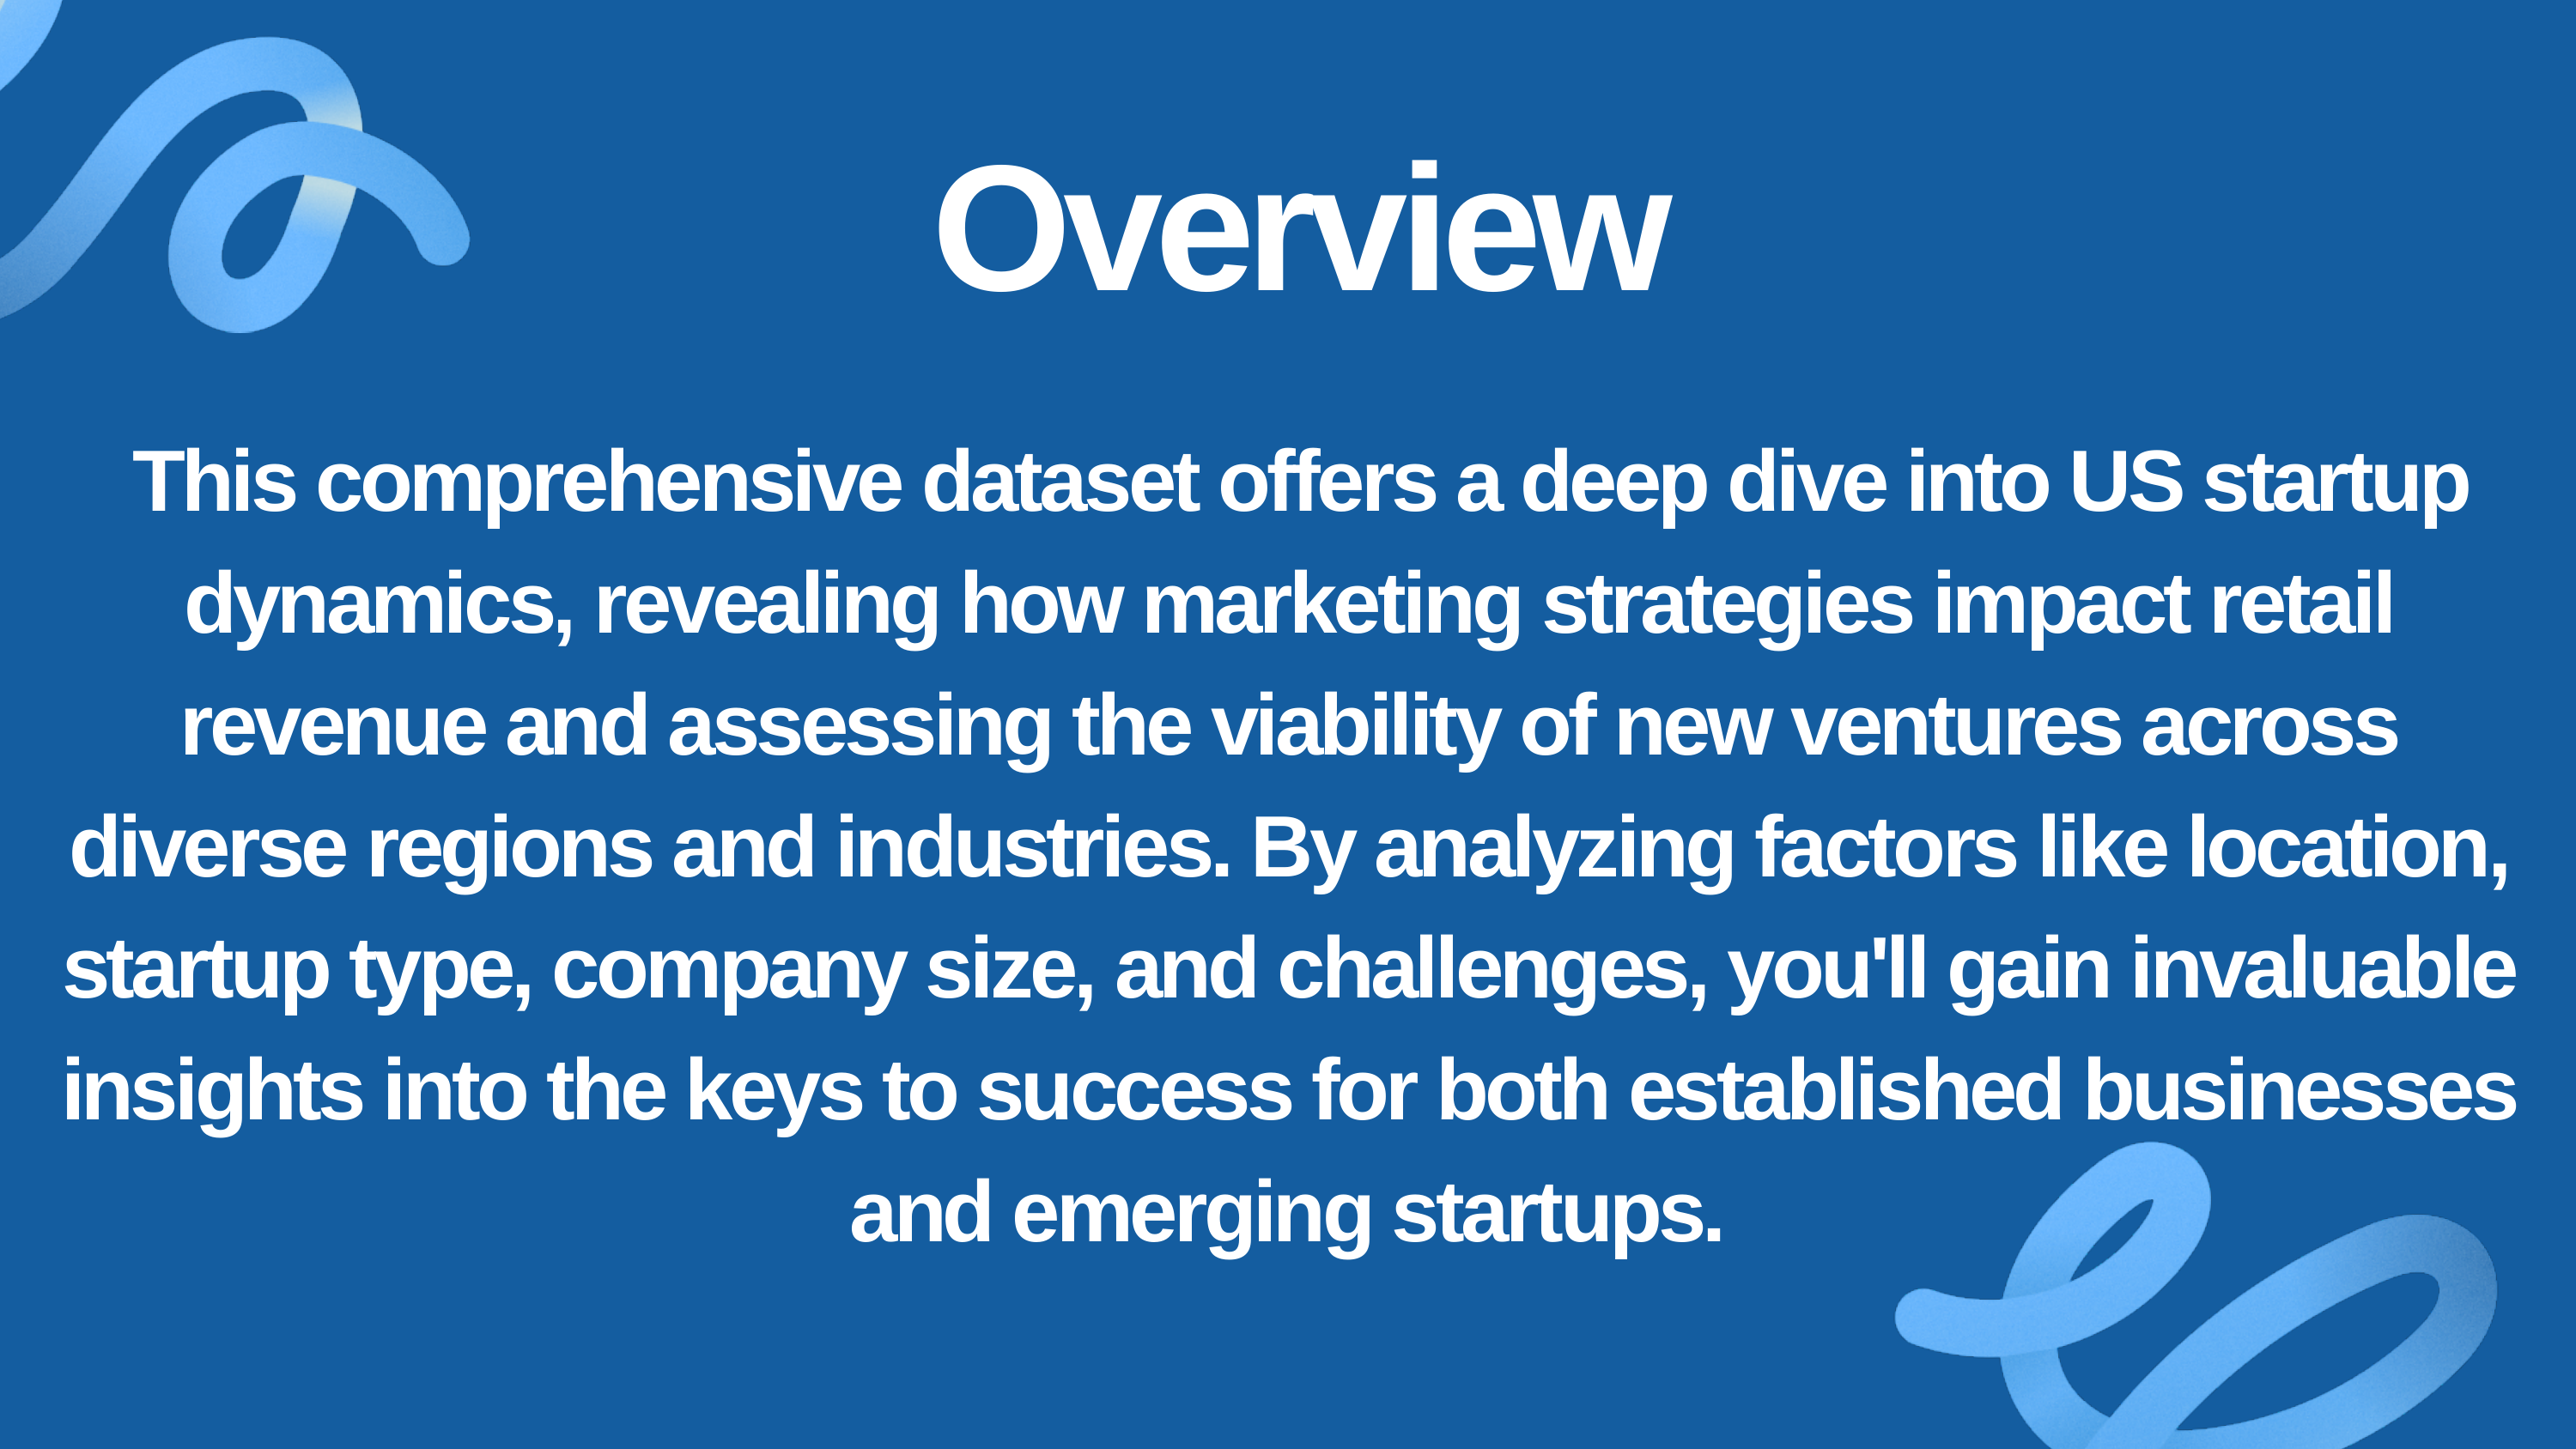

Overview
 This comprehensive dataset offers a deep dive into US startup dynamics, revealing how marketing strategies impact retail revenue and assessing the viability of new ventures across diverse regions and industries. By analyzing factors like location, startup type, company size, and challenges, you'll gain invaluable insights into the keys to success for both established businesses and emerging startups.